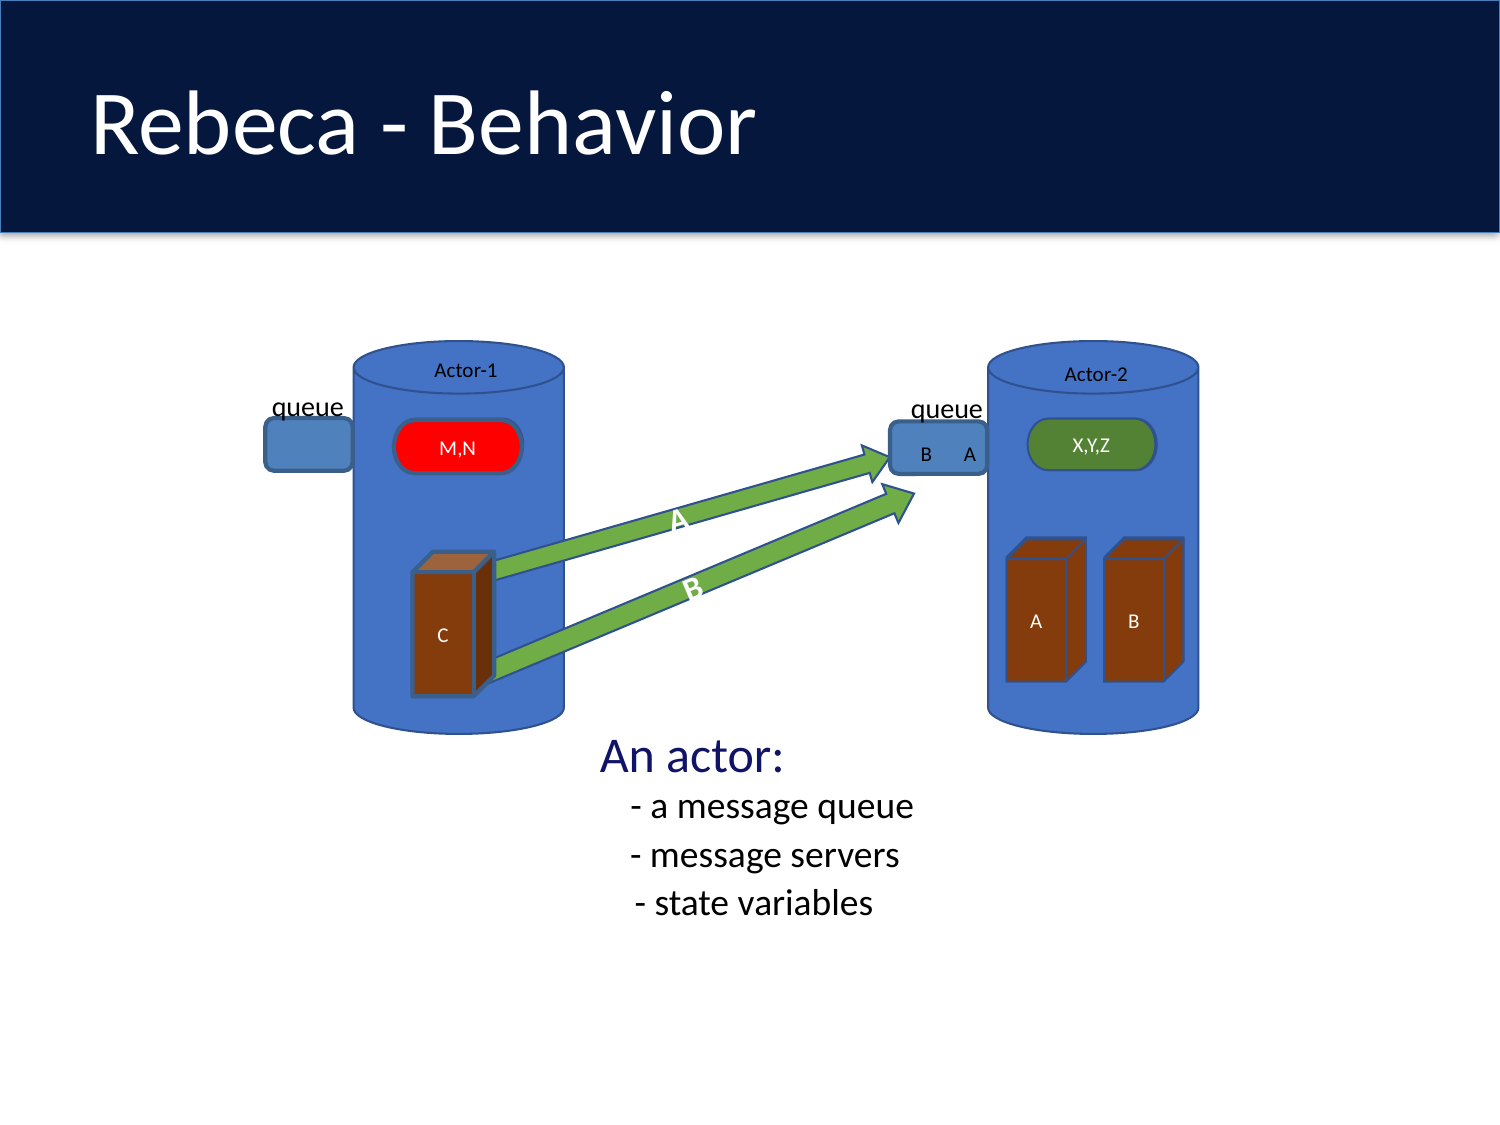

# Rebeca - Behavior

Actor-1
Actor-2
queue
queue

M,N
X,Y,Z
X,Y,Z
M,N

B
A
A

A
B
C

B
A
B
C
An actor:

- a message queue
- message servers
- state variables
6